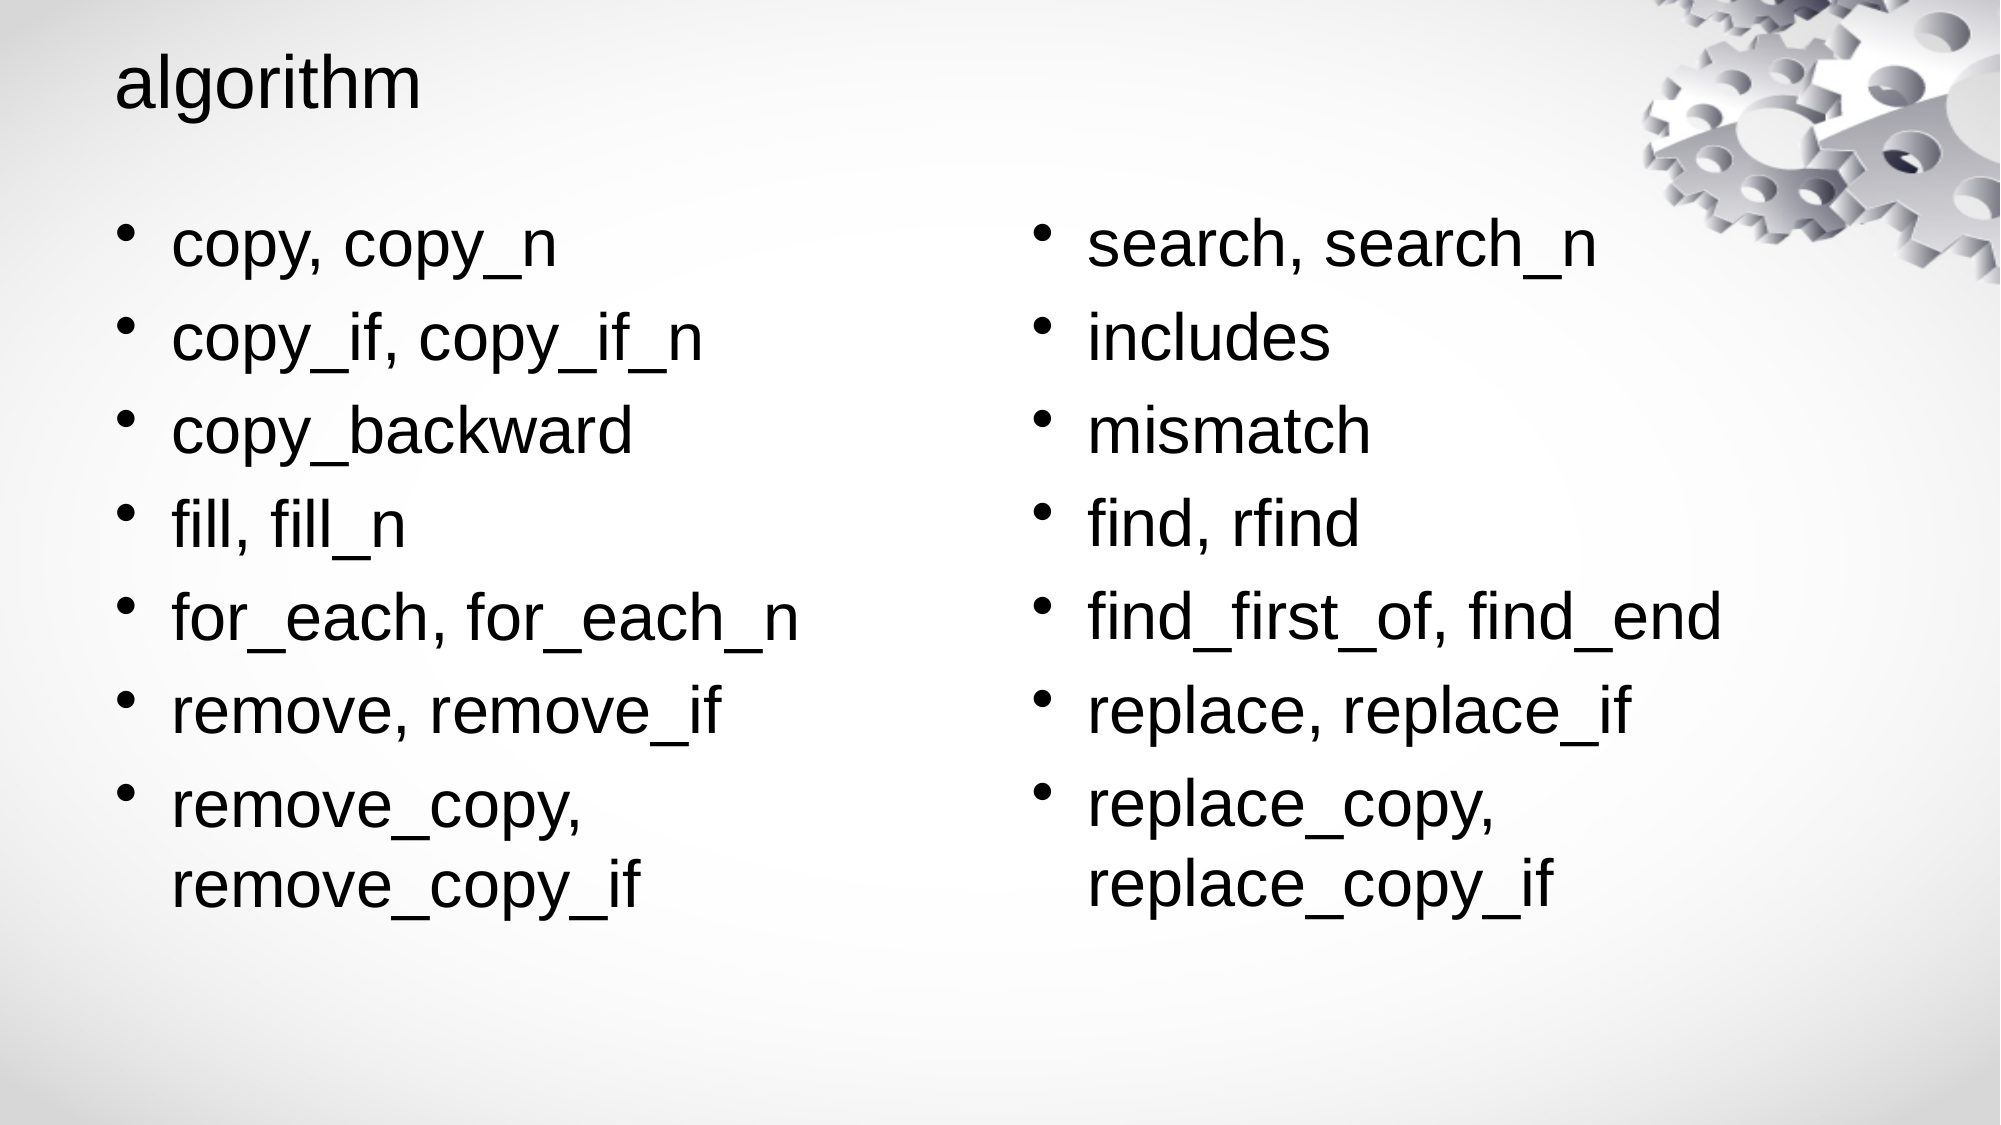

# algorithm
copy, copy_n
copy_if, copy_if_n
copy_backward
fill, fill_n
for_each, for_each_n
remove, remove_if
remove_copy, remove_copy_if

search, search_n
includes
mismatch
find, rfind
find_first_of, find_end
replace, replace_if
replace_copy, replace_copy_if